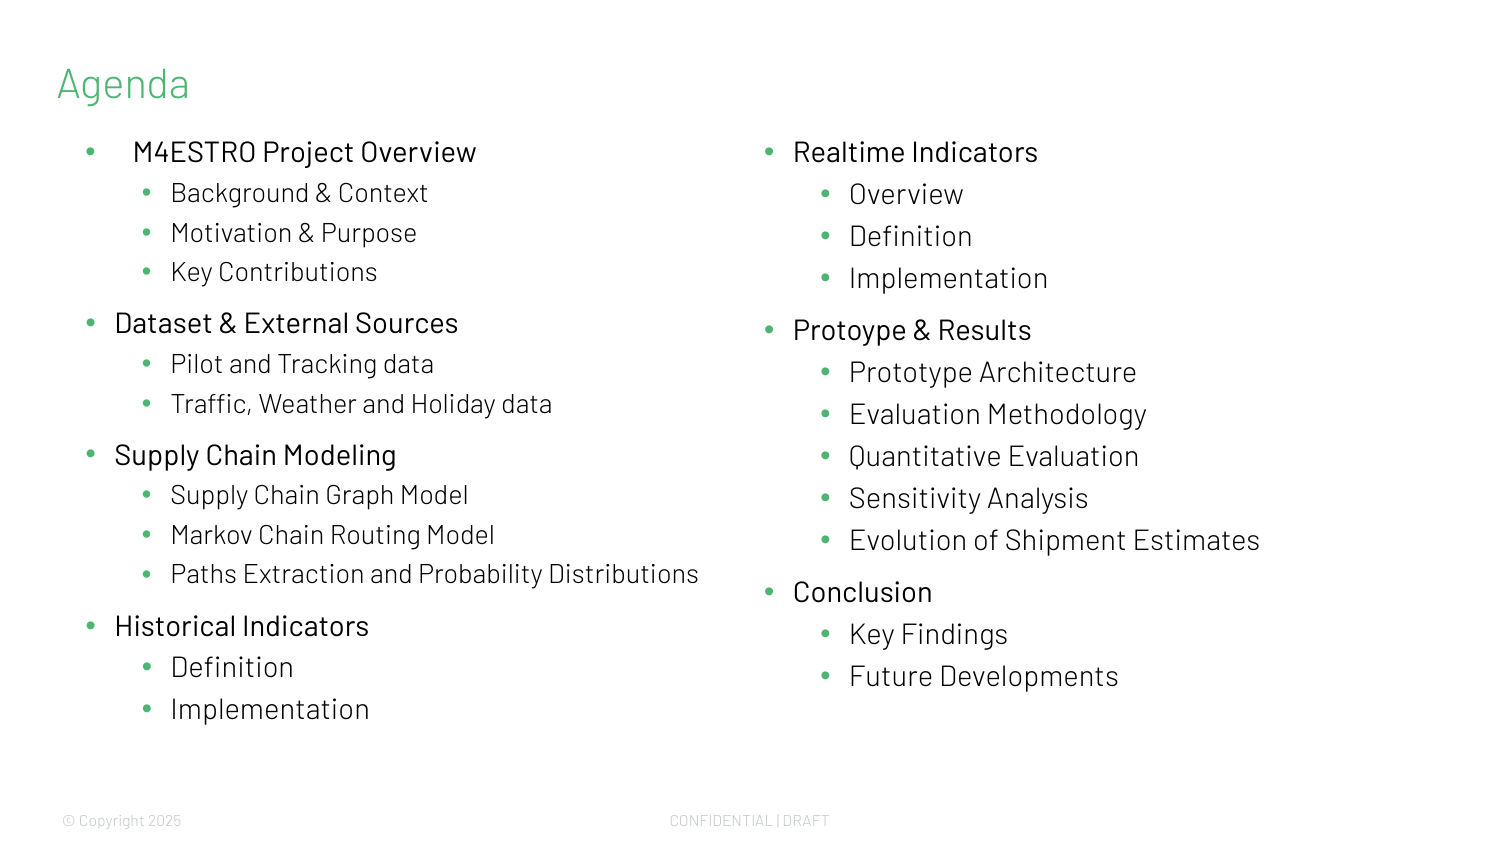

# Agenda
M4ESTRO Project Overview
Background & Context
Motivation & Purpose
Key Contributions
Dataset & External Sources
Pilot and Tracking data
Traffic, Weather and Holiday data
Supply Chain Modeling
Supply Chain Graph Model
Markov Chain Routing Model
Paths Extraction and Probability Distributions
Historical Indicators
Definition
Implementation
Realtime Indicators
Overview
Definition
Implementation
Protoype & Results
Prototype Architecture
Evaluation Methodology
Quantitative Evaluation
Sensitivity Analysis
Evolution of Shipment Estimates
Conclusion
Key Findings
Future Developments